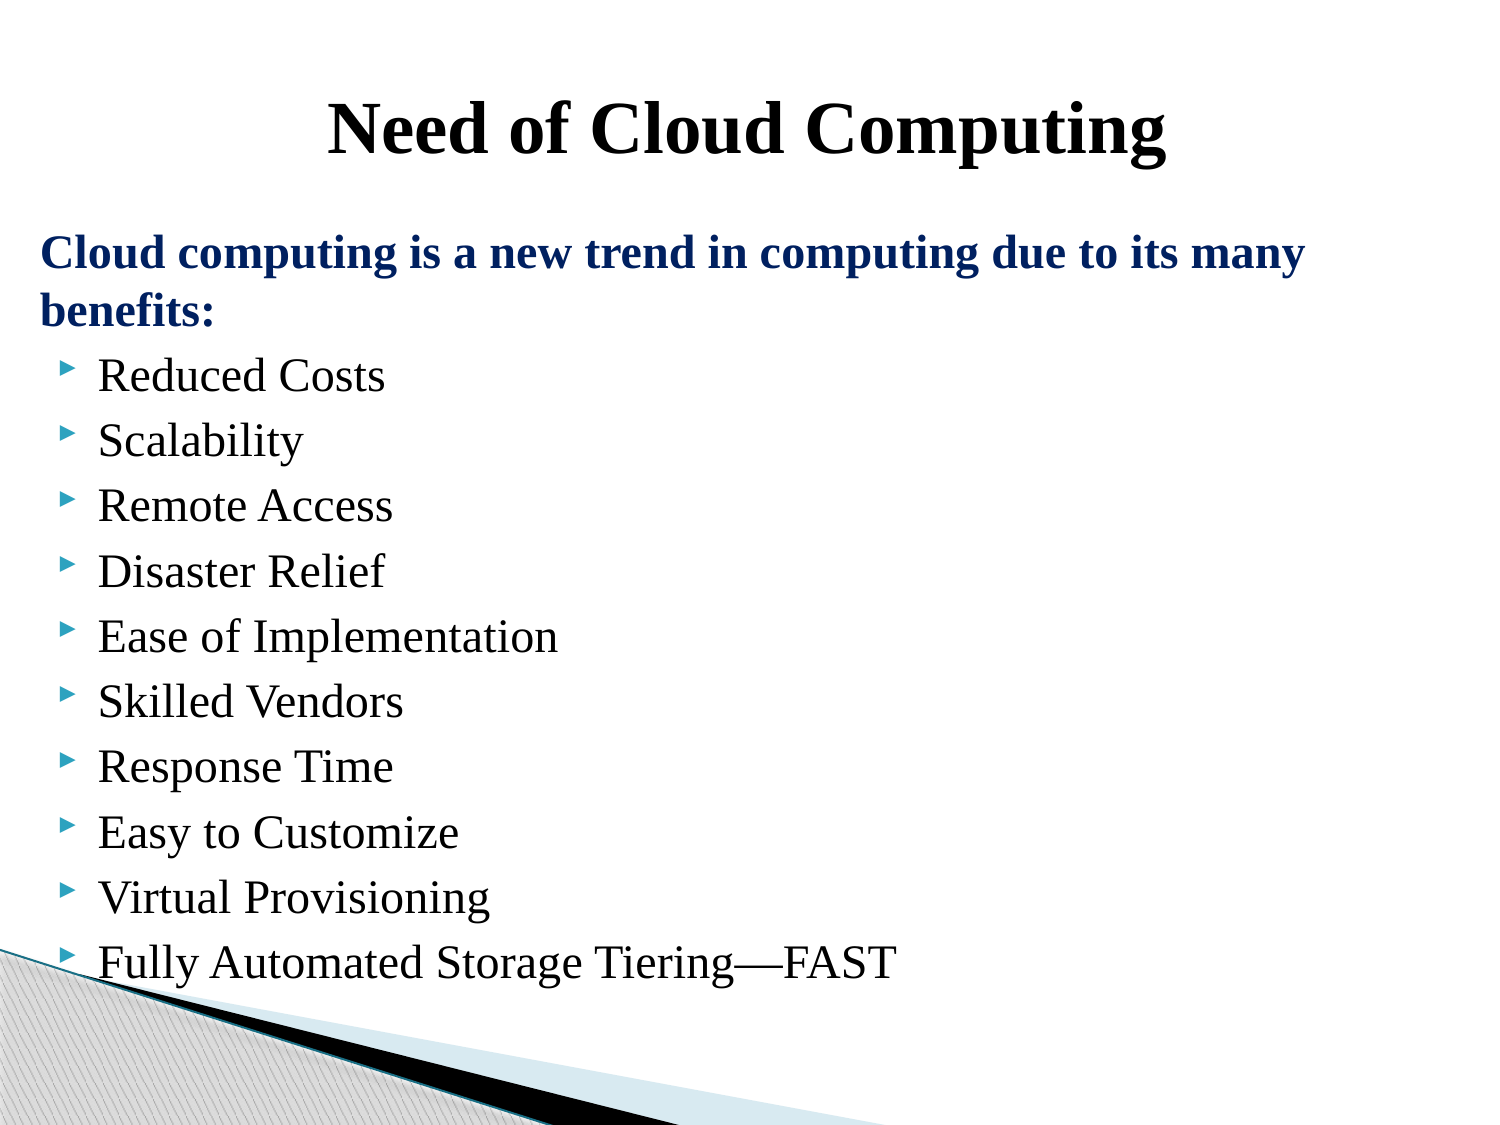

# Need of Cloud Computing
Cloud computing is a new trend in computing due to its many benefits:
Reduced Costs
Scalability
Remote Access
Disaster Relief
Ease of Implementation
Skilled Vendors
Response Time
Easy to Customize
Virtual Provisioning
Fully Automated Storage Tiering—FAST